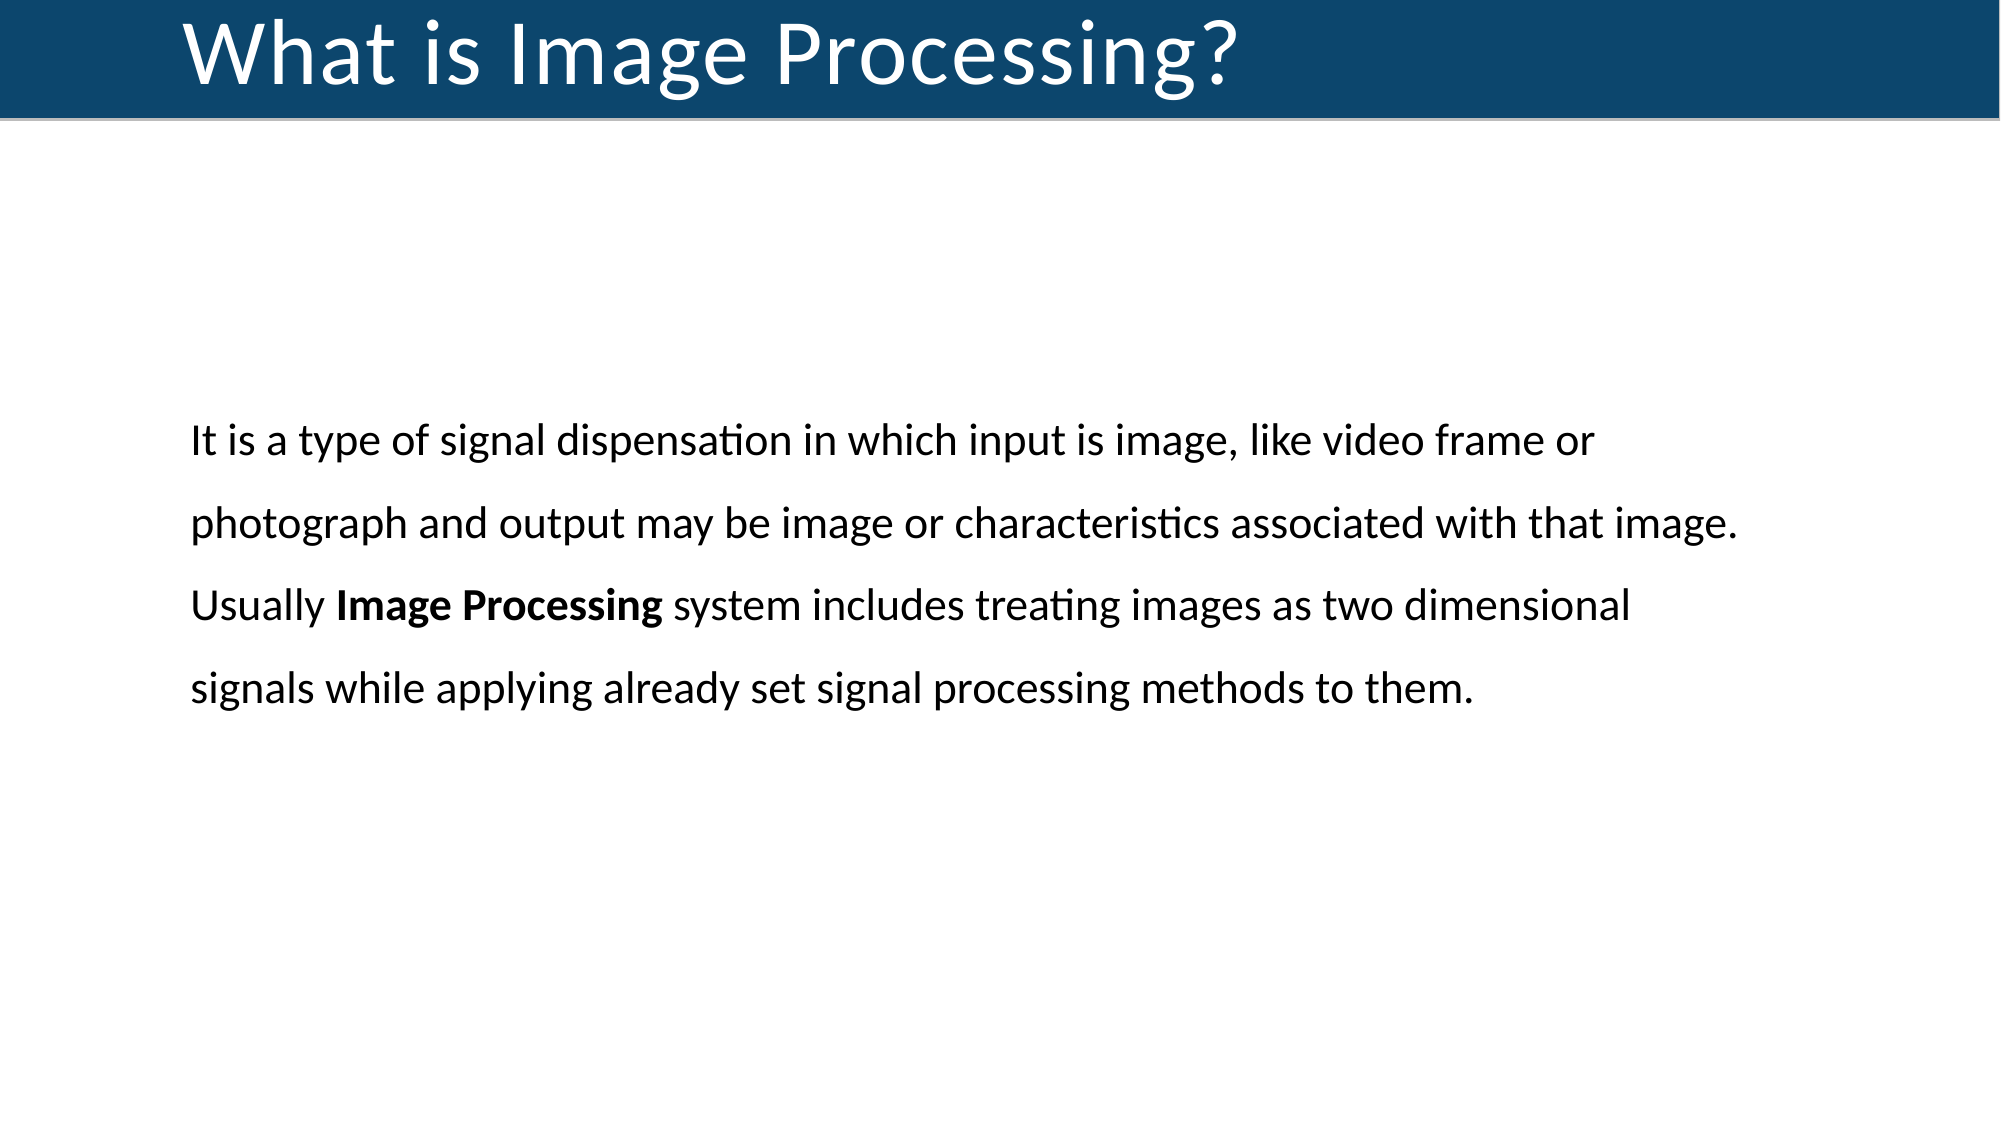

# What is Image Processing?
It is a type of signal dispensation in which input is image, like video frame or photograph and output may be image or characteristics associated with that image. Usually Image Processing system includes treating images as two dimensional signals while applying already set signal processing methods to them.